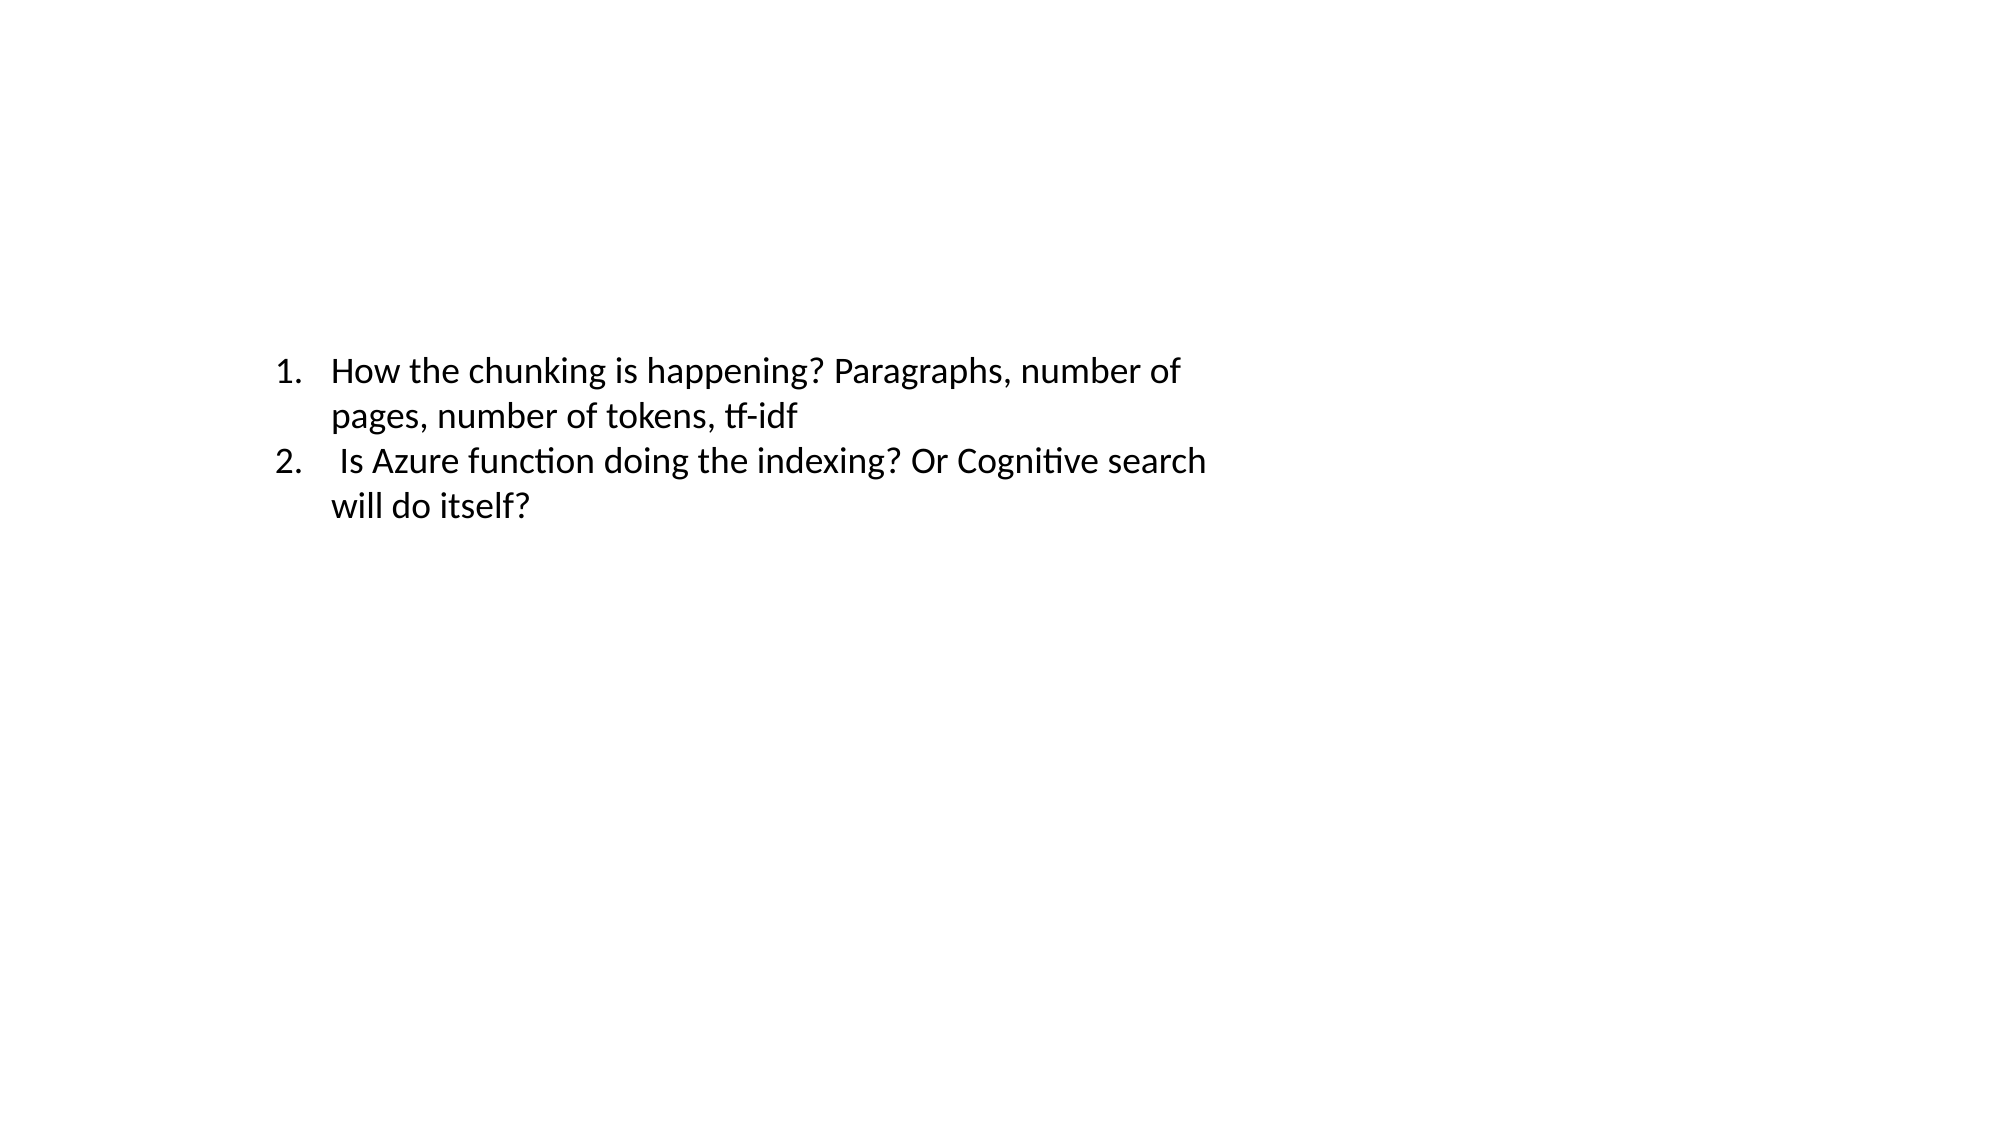

How the chunking is happening? Paragraphs, number of pages, number of tokens, tf-idf
 Is Azure function doing the indexing? Or Cognitive search will do itself?